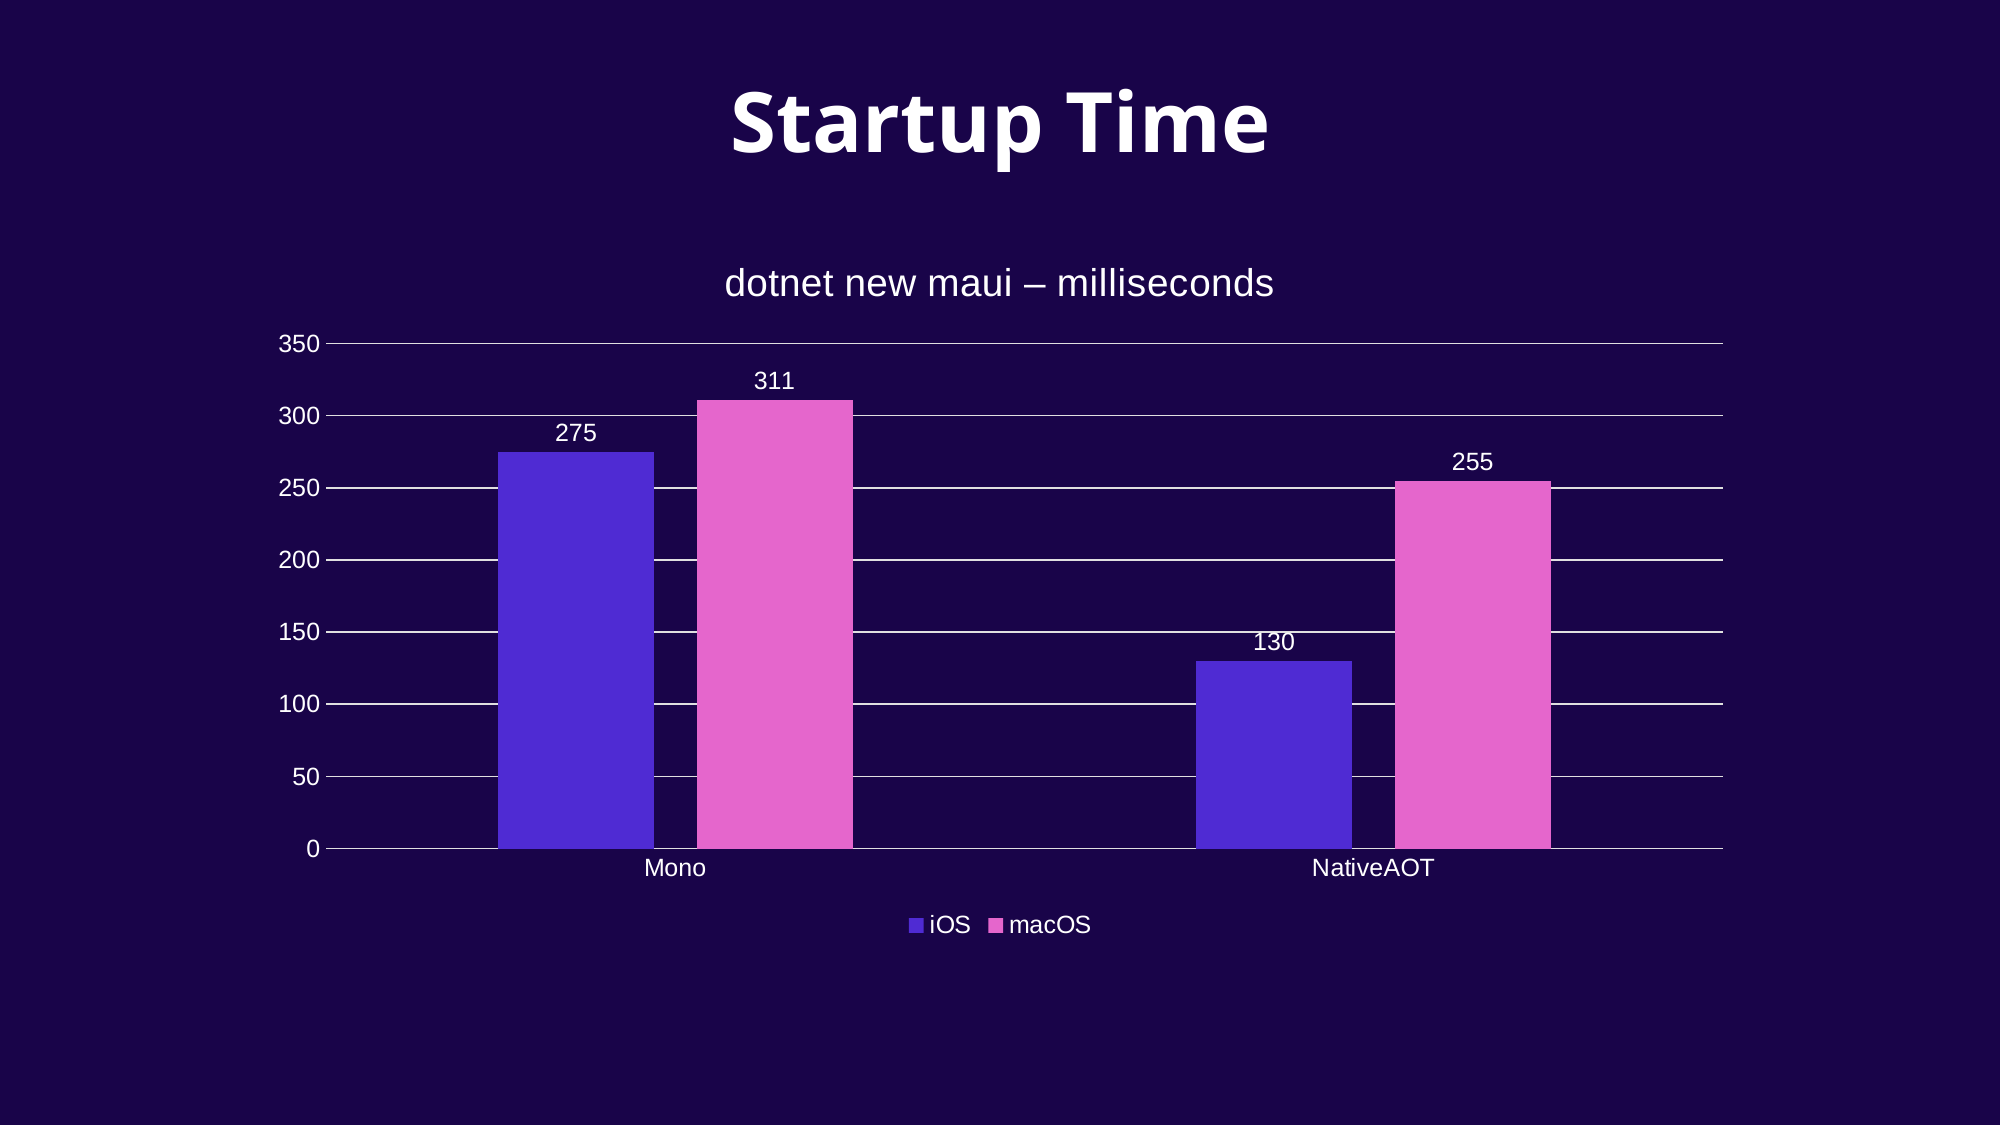

# Startup Time

### Chart: dotnet new maui – milliseconds

| Category | iOS | macOS |
|---|---|---|
| Mono | 275.0 | 311.0 |
| NativeAOT | 130.0 | 255.0 |